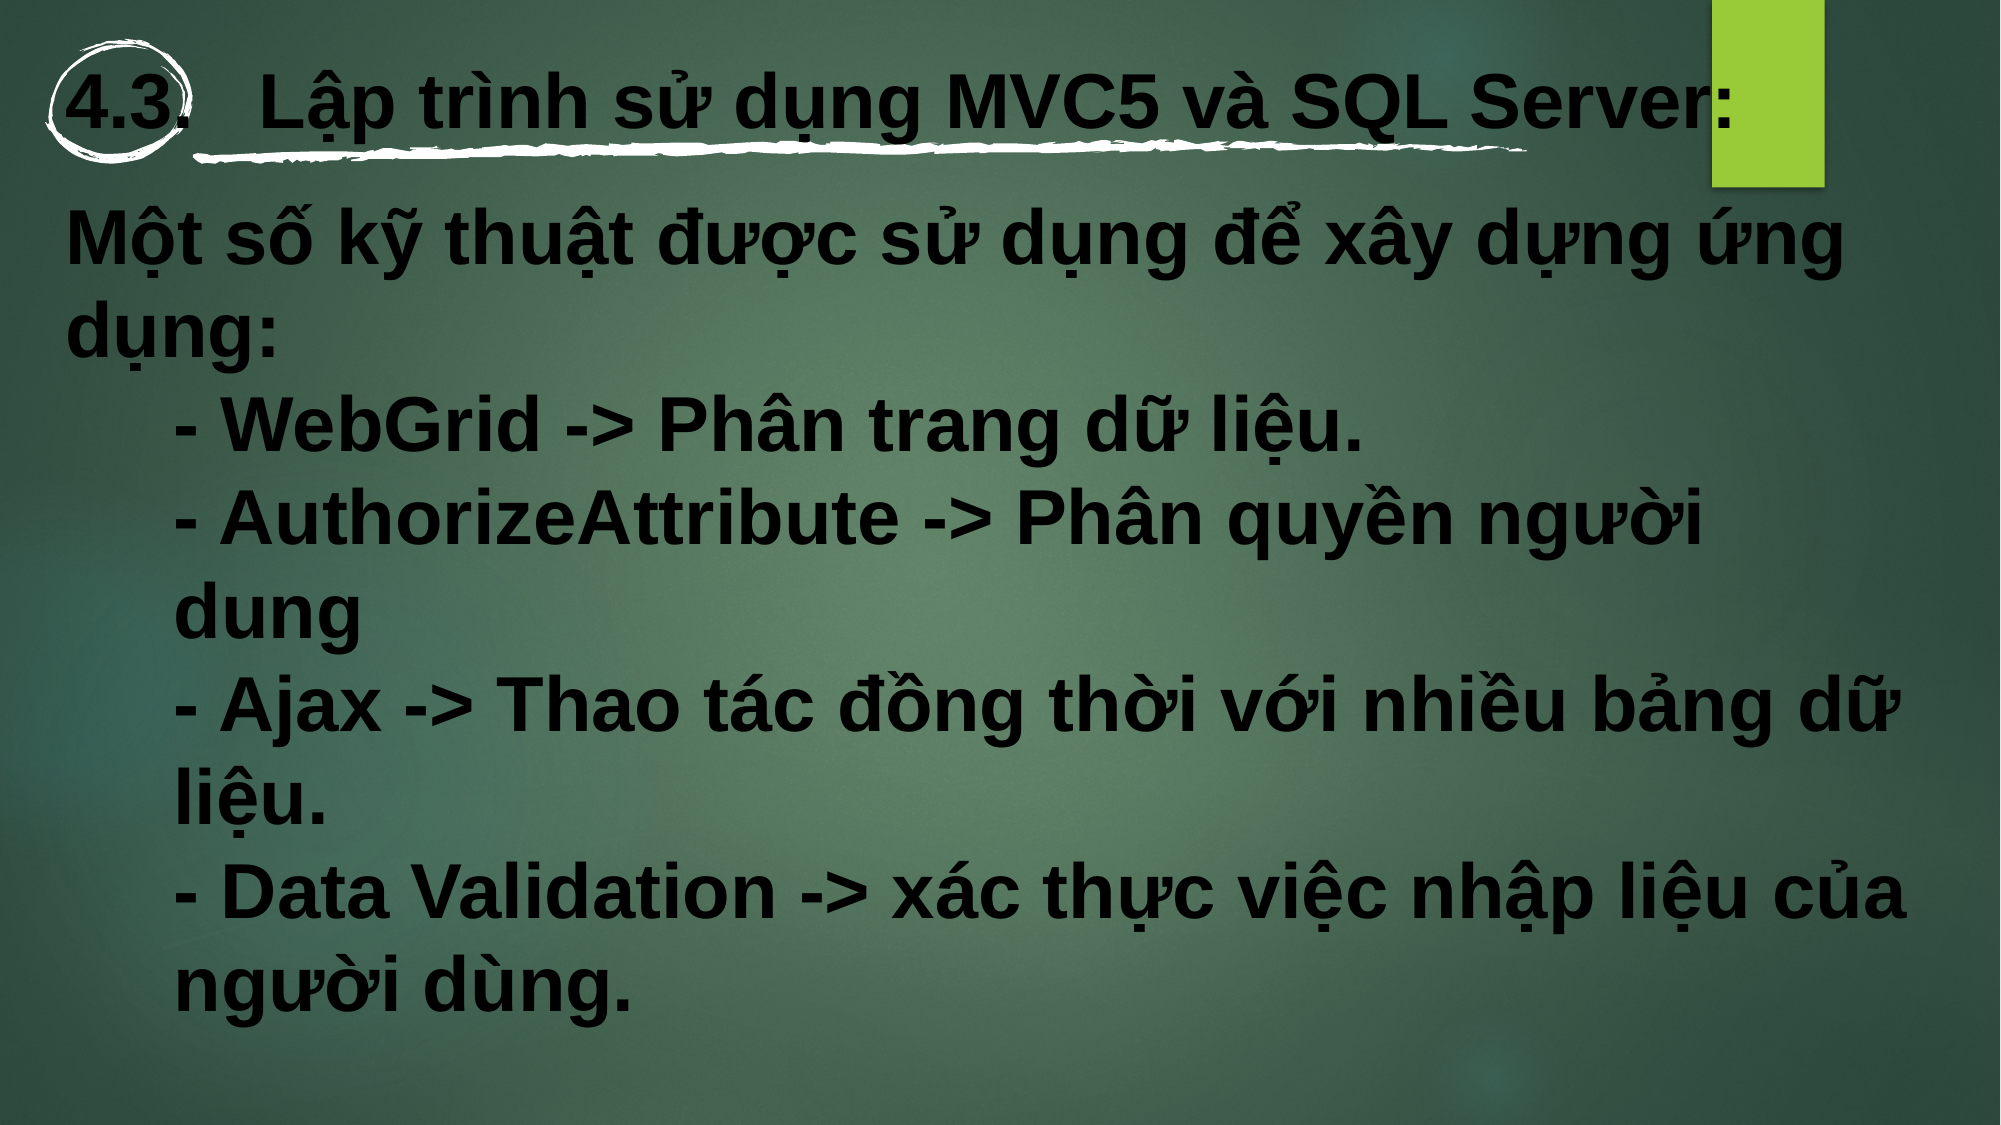

4.3.   Lập trình sử dụng MVC5 và SQL Server:

Một số kỹ thuật được sử dụng để xây dựng ứng dụng:
- WebGrid -> Phân trang dữ liệu.
- AuthorizeAttribute -> Phân quyền người dung
- Ajax -> Thao tác đồng thời với nhiều bảng dữ liệu.
- Data Validation -> xác thực việc nhập liệu của người dùng.